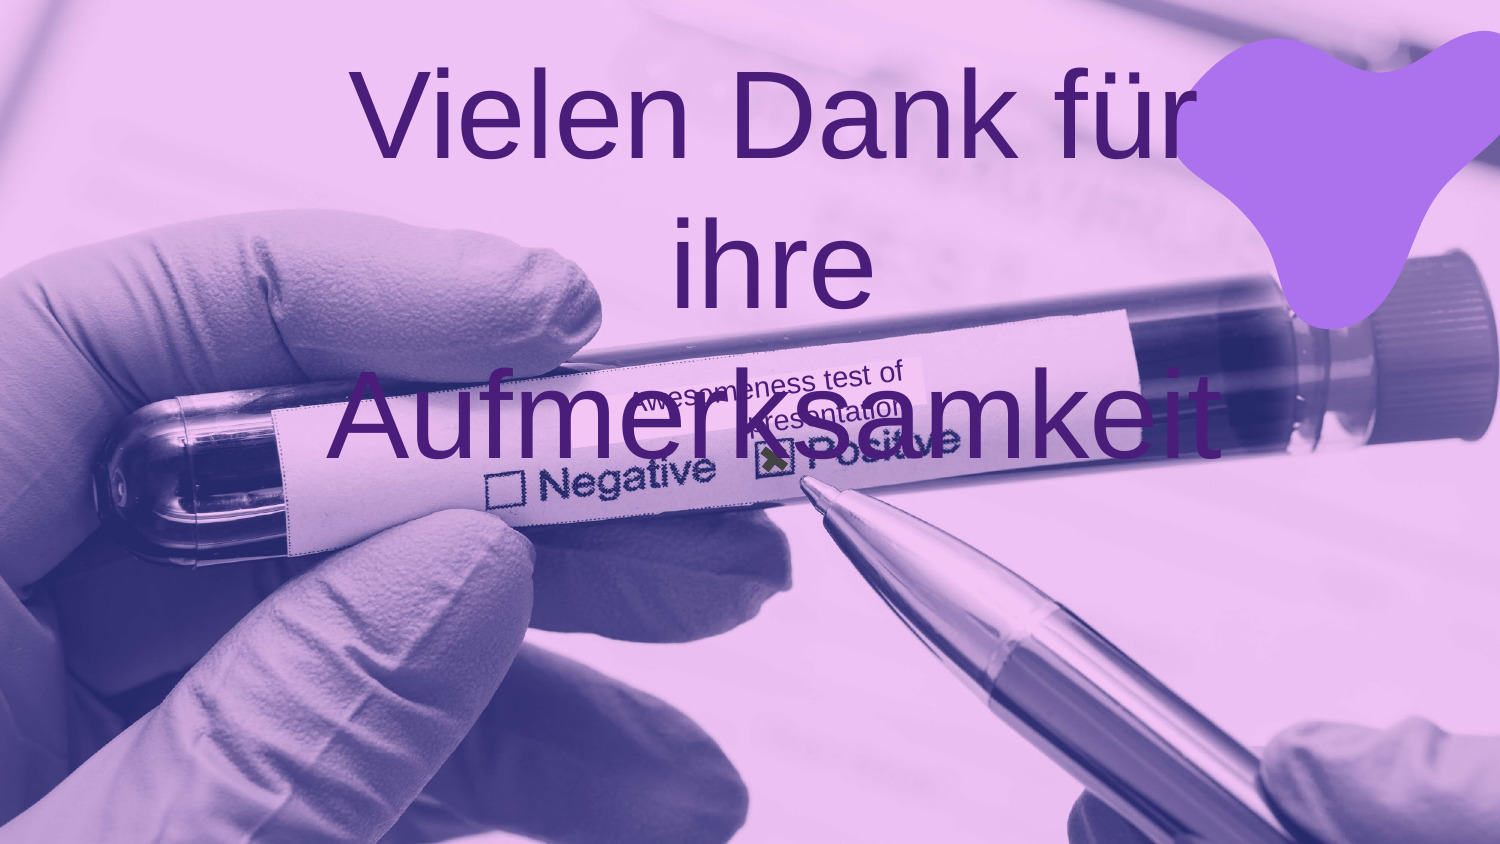

Vielen Dank für ihre Aufmerksamkeit
Awesomeness test of presentation